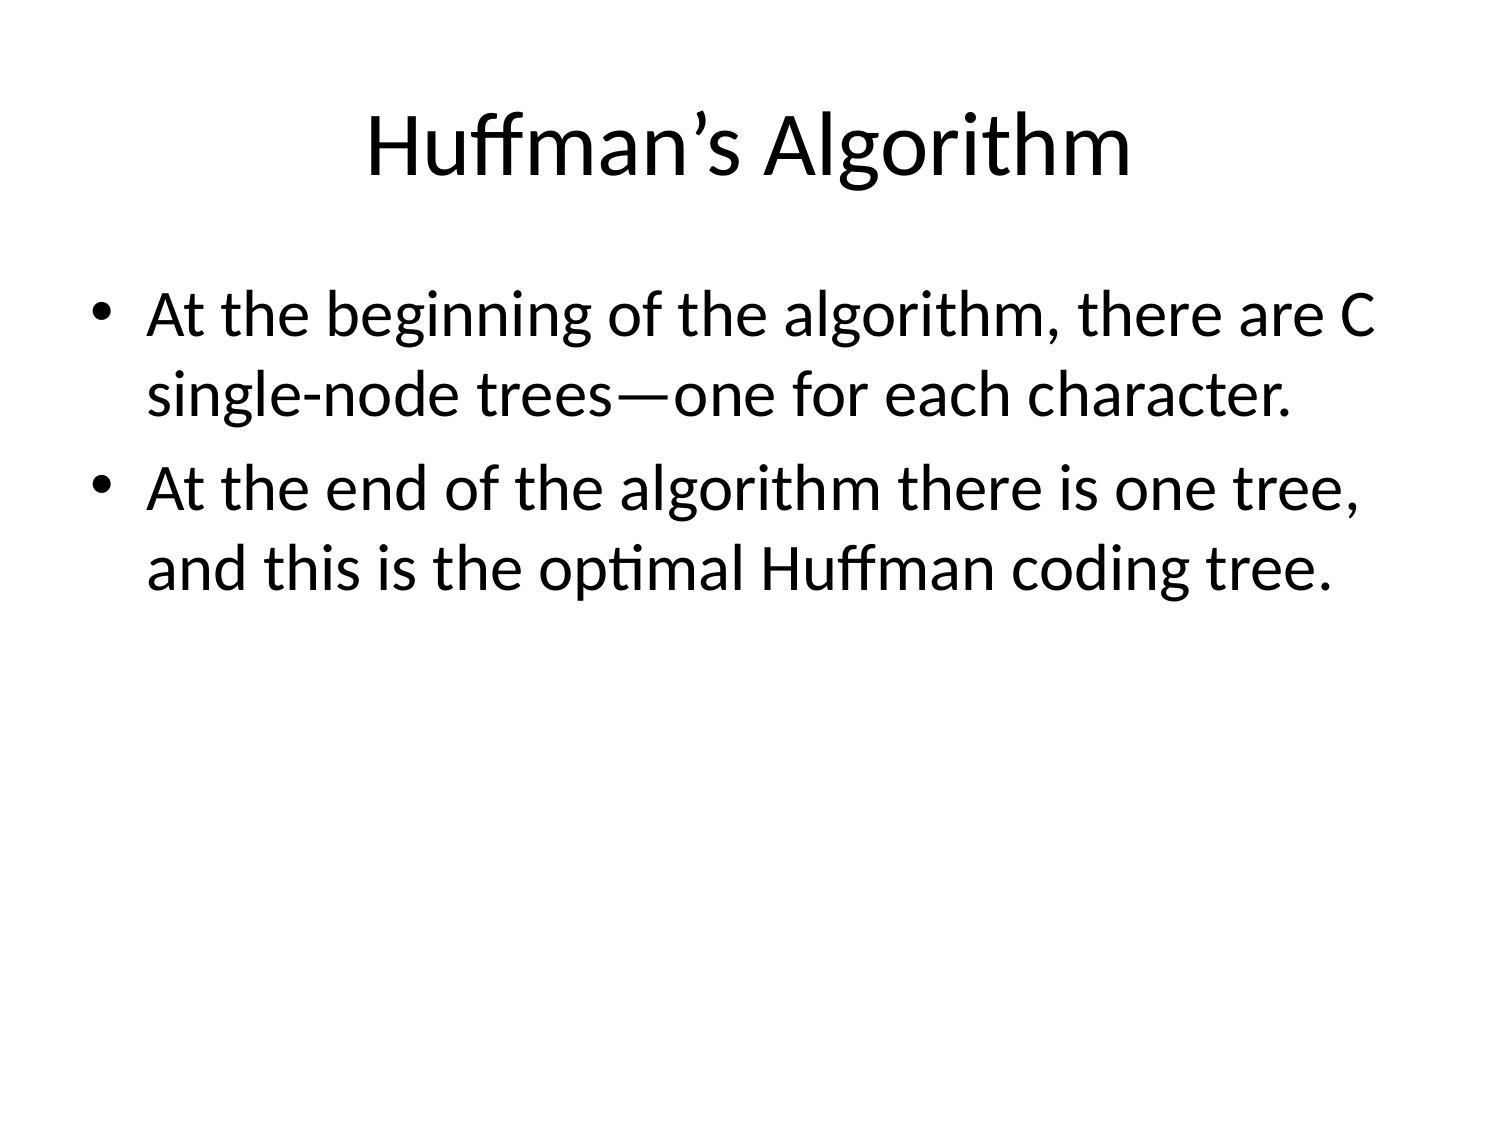

# Huffman’s Algorithm
At the beginning of the algorithm, there are C single-node trees—one for each character.
At the end of the algorithm there is one tree, and this is the optimal Huffman coding tree.